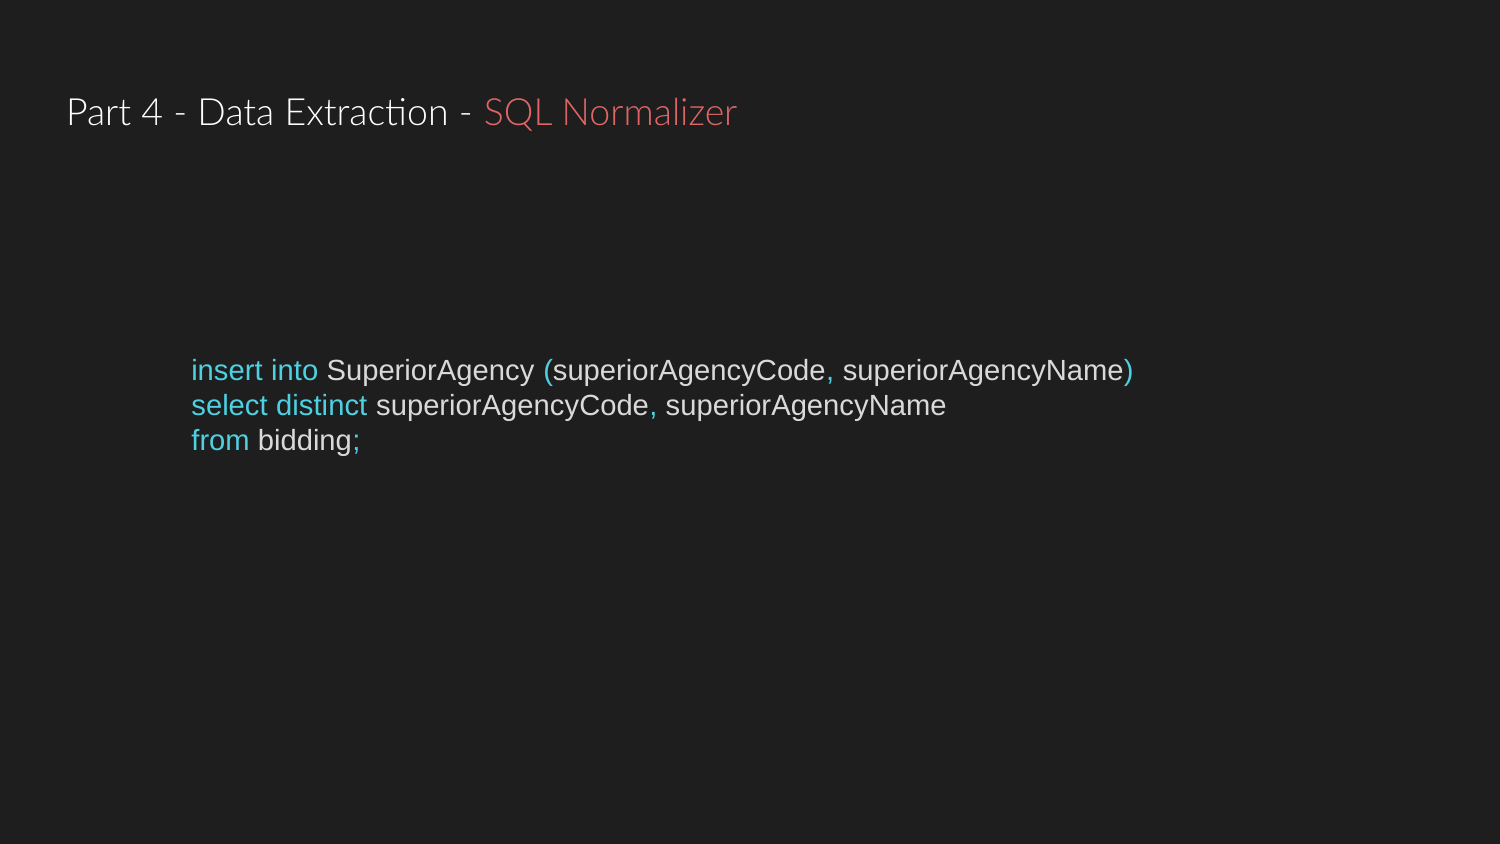

# Part 4 - Data Extraction - SQL Normalizer
insert into SuperiorAgency (superiorAgencyCode, superiorAgencyName)
select distinct superiorAgencyCode, superiorAgencyName
from bidding;